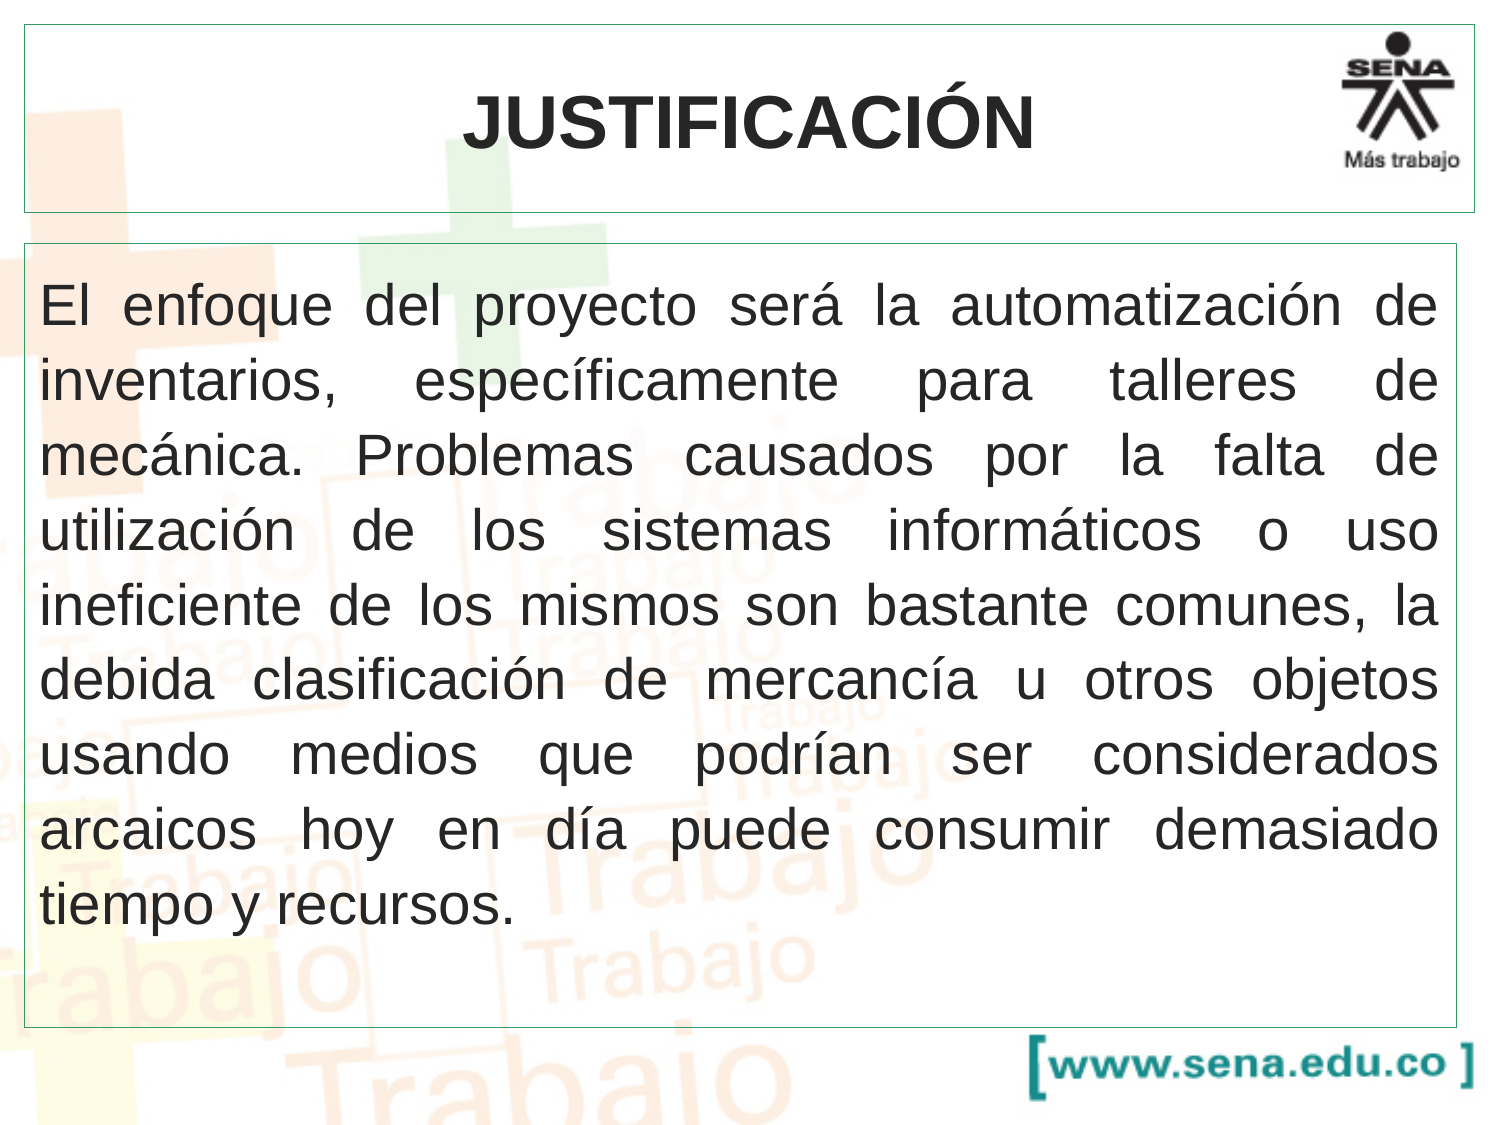

# JUSTIFICACIÓN

El enfoque del proyecto será la automatización de inventarios, específicamente para talleres de mecánica. Problemas causados por la falta de utilización de los sistemas informáticos o uso ineficiente de los mismos son bastante comunes, la debida clasificación de mercancía u otros objetos usando medios que podrían ser considerados arcaicos hoy en día puede consumir demasiado tiempo y recursos.